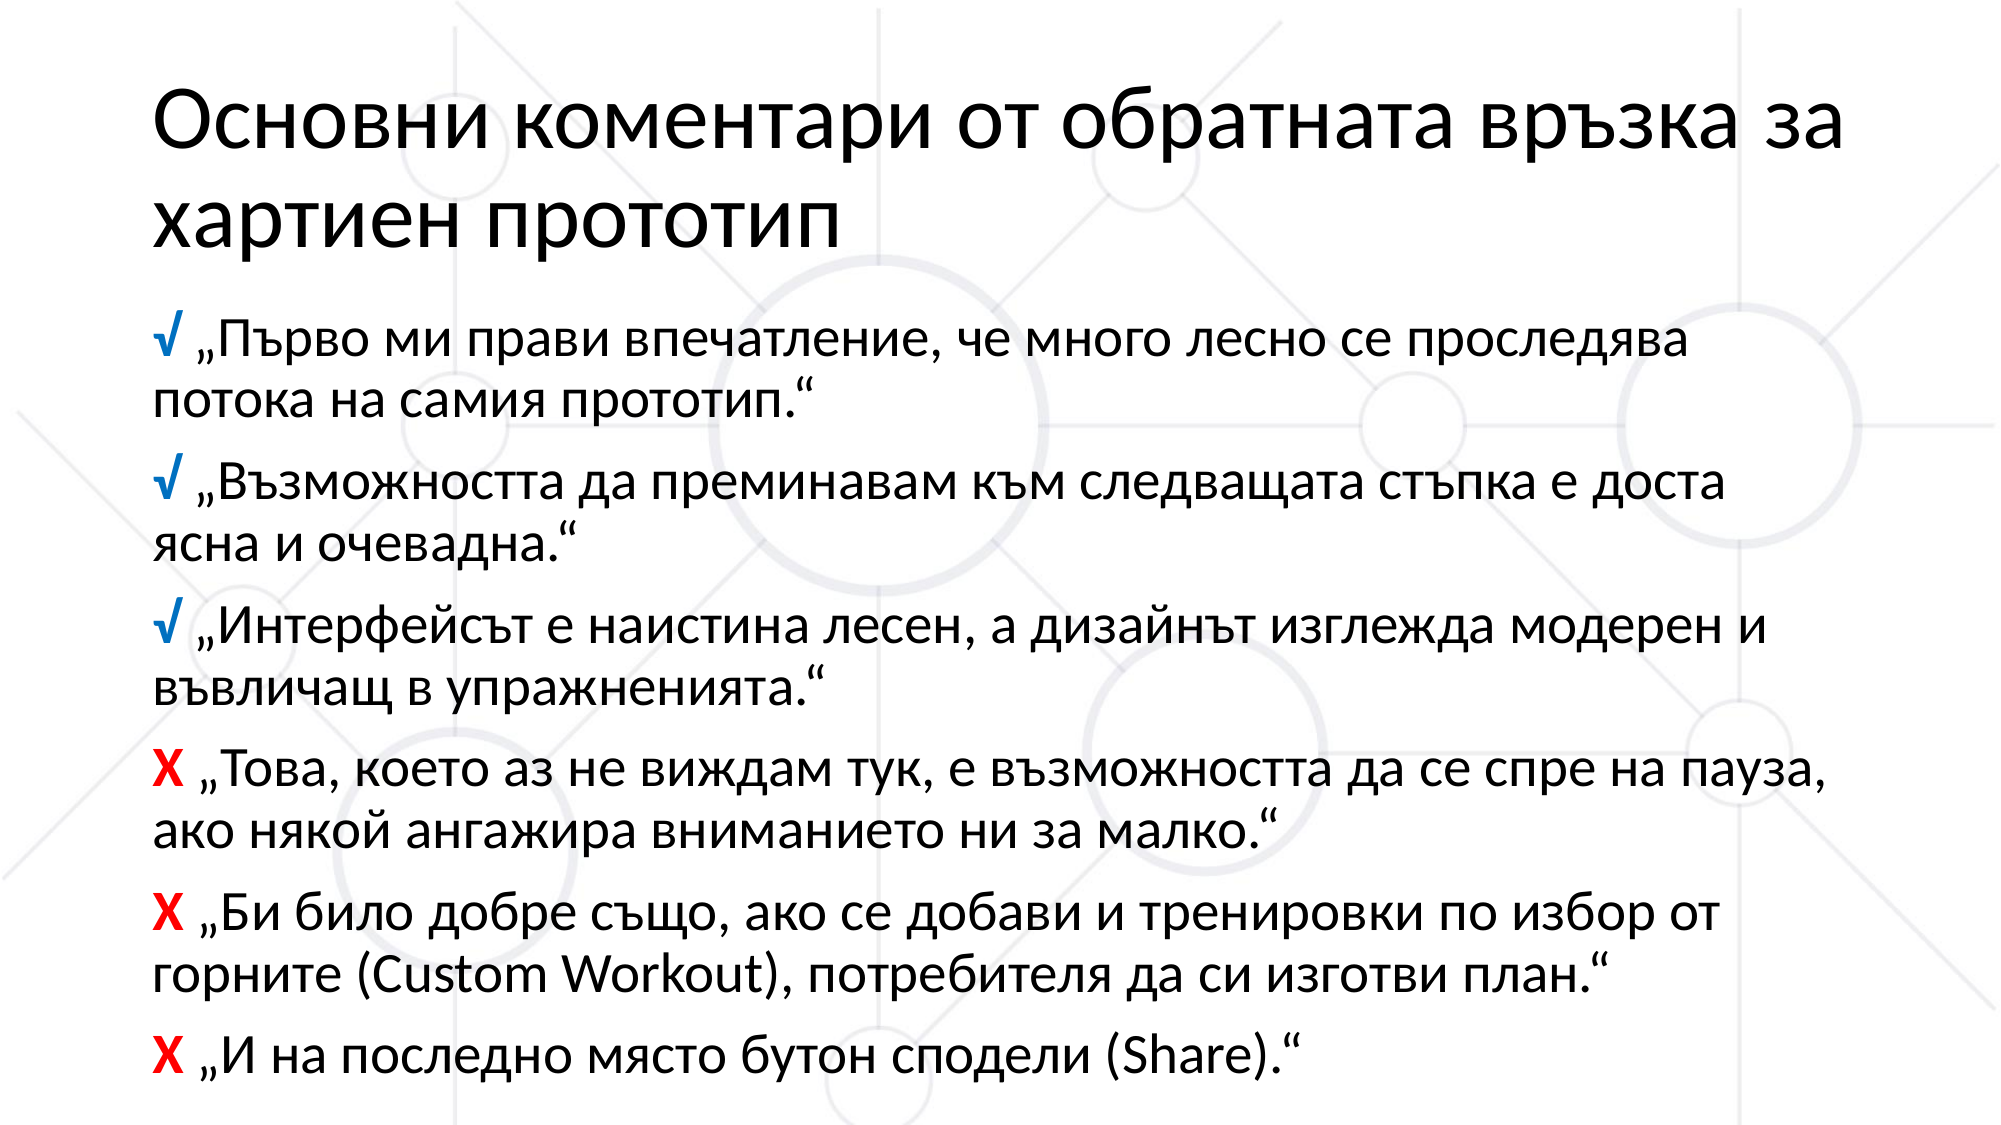

# Основни коментари от обратната връзка за хартиен прототип
√ „Първо ми прави впечатление, че много лесно се проследява потока на самия прототип.“
√ „Възможността да преминавам към следващата стъпка е доста ясна и очевадна.“
√ „Интерфейсът е наистина лесен, а дизайнът изглежда модерен и въвличащ в упражненията.“
X „Това, което аз не виждам тук, е възможността да се спре на пауза, ако някой ангажира вниманието ни за малко.“
X „Би било добре също, ако се добави и тренировки по избор от горните (Custom Workout), потребителя да си изготви план.“
X „И на последно място бутон сподели (Share).“